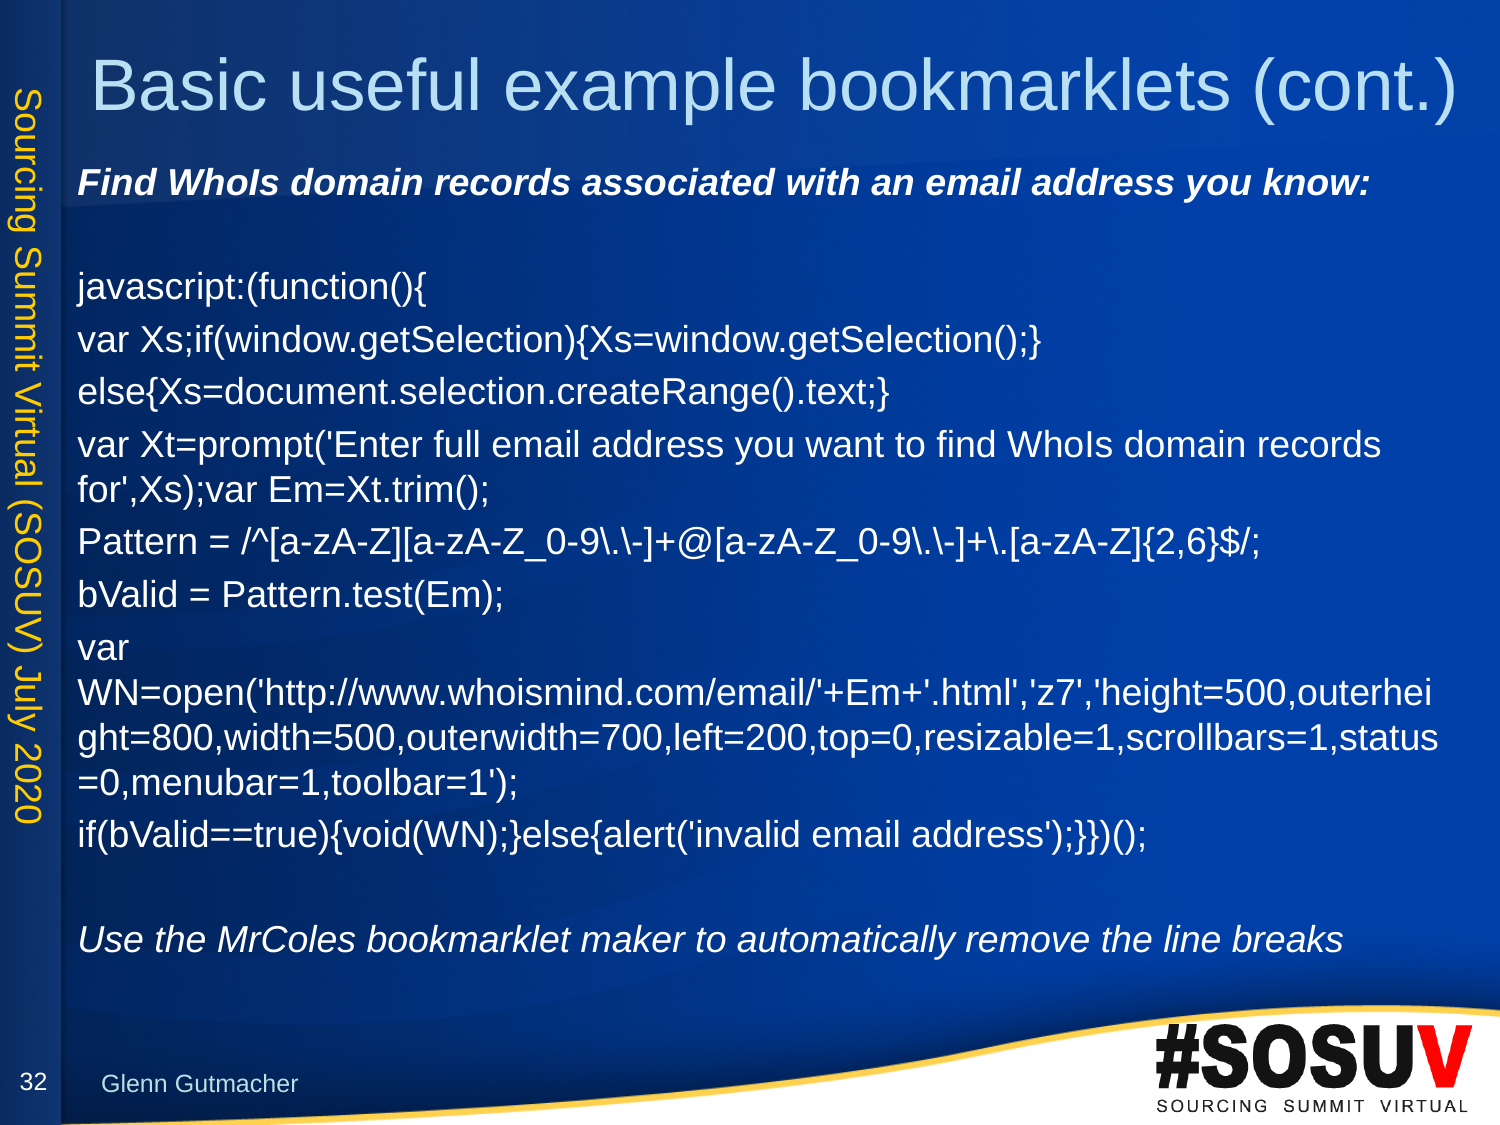

# Basic useful example bookmarklets (cont.)
Find WhoIs domain records associated with an email address you know:

javascript:(function(){
var Xs;if(window.getSelection){Xs=window.getSelection();}
else{Xs=document.selection.createRange().text;}
var Xt=prompt('Enter full email address you want to find WhoIs domain records for',Xs);var Em=Xt.trim();
Pattern = /^[a-zA-Z][a-zA-Z_0-9\.\-]+@[a-zA-Z_0-9\.\-]+\.[a-zA-Z]{2,6}$/;
bValid = Pattern.test(Em);
var WN=open('http://www.whoismind.com/email/'+Em+'.html','z7','height=500,outerheight=800,width=500,outerwidth=700,left=200,top=0,resizable=1,scrollbars=1,status=0,menubar=1,toolbar=1');
if(bValid==true){void(WN);}else{alert('invalid email address');}})();

Use the MrColes bookmarklet maker to automatically remove the line breaks
32